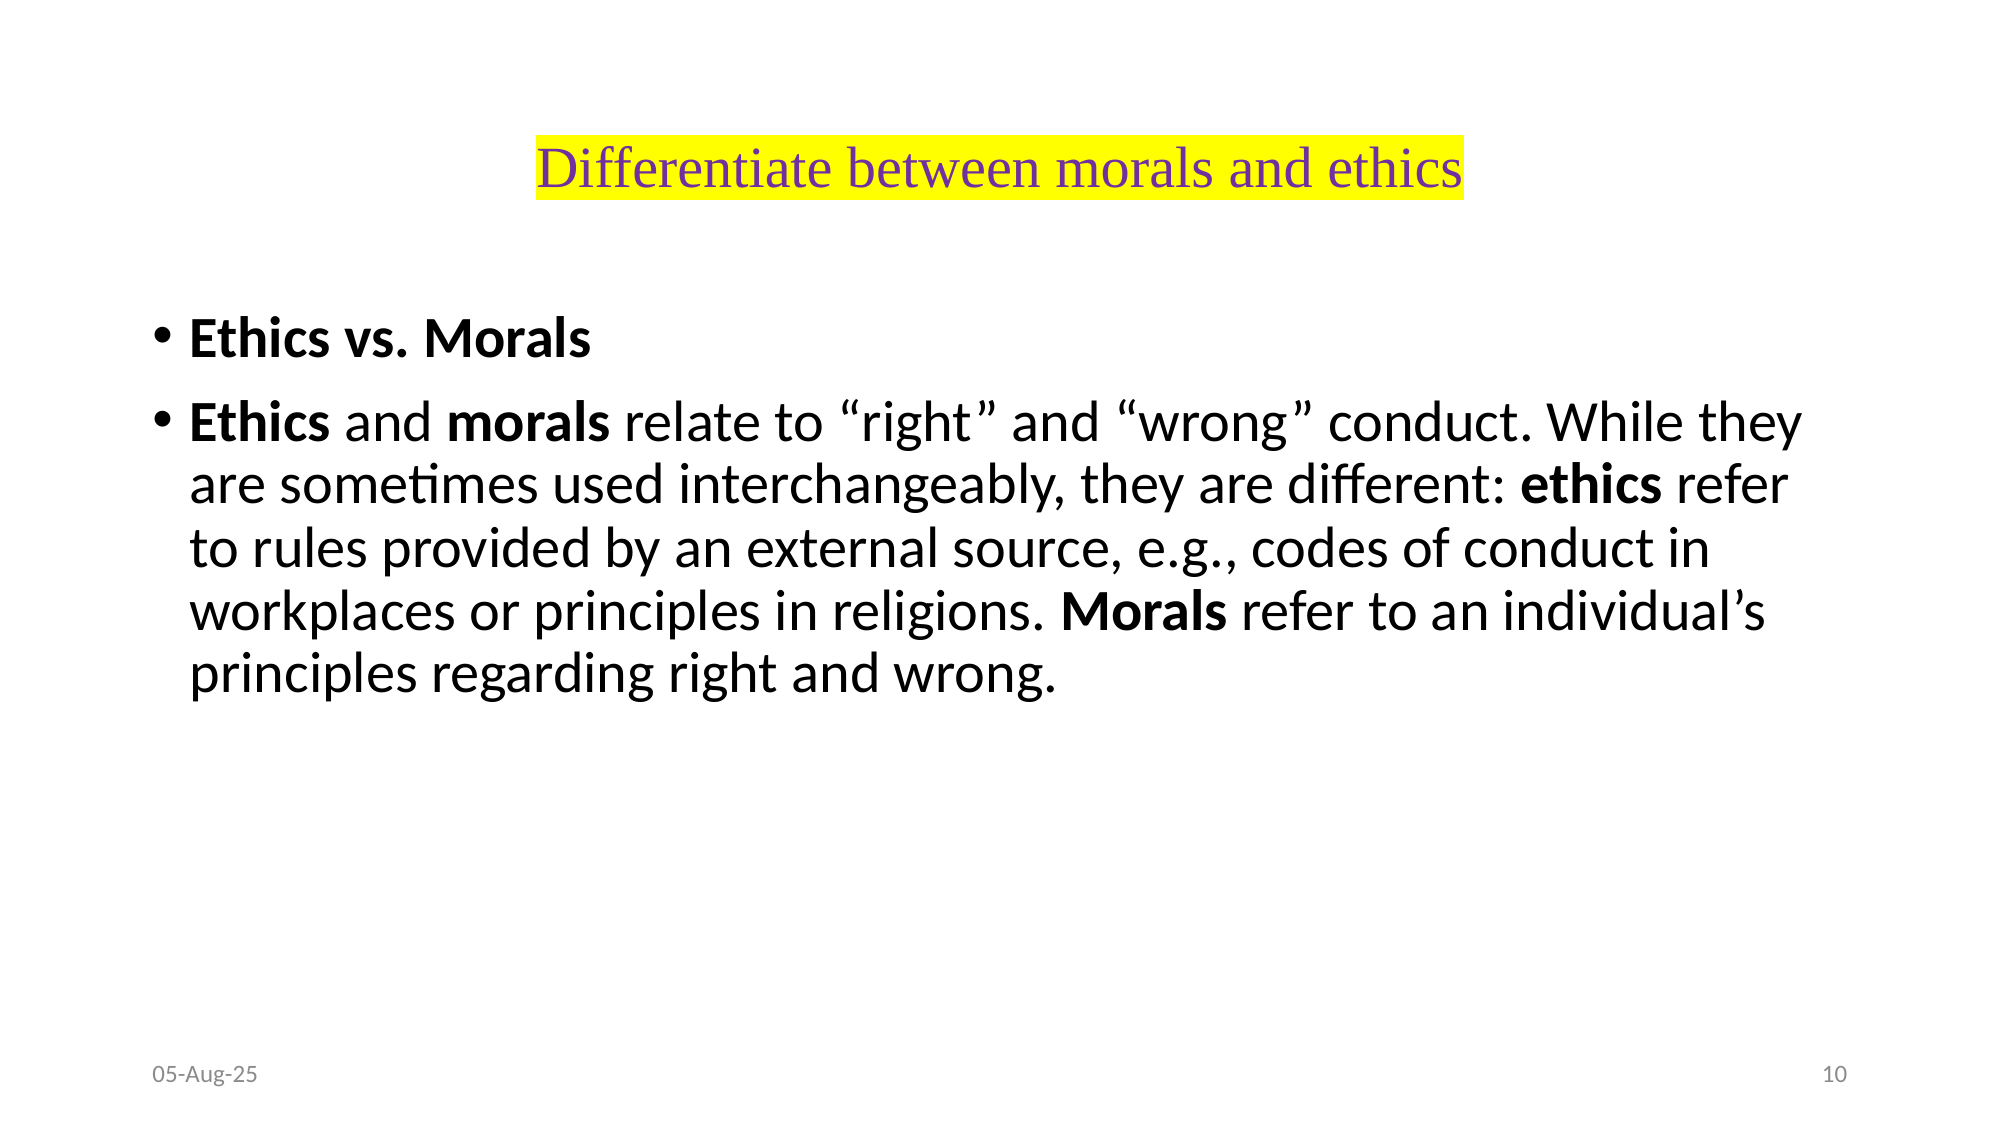

# Differentiate between morals and ethics
Ethics vs. Morals
Ethics and morals relate to “right” and “wrong” conduct. While they are sometimes used interchangeably, they are different: ethics refer to rules provided by an external source, e.g., codes of conduct in workplaces or principles in religions. Morals refer to an individual’s principles regarding right and wrong.
05-Aug-25
10